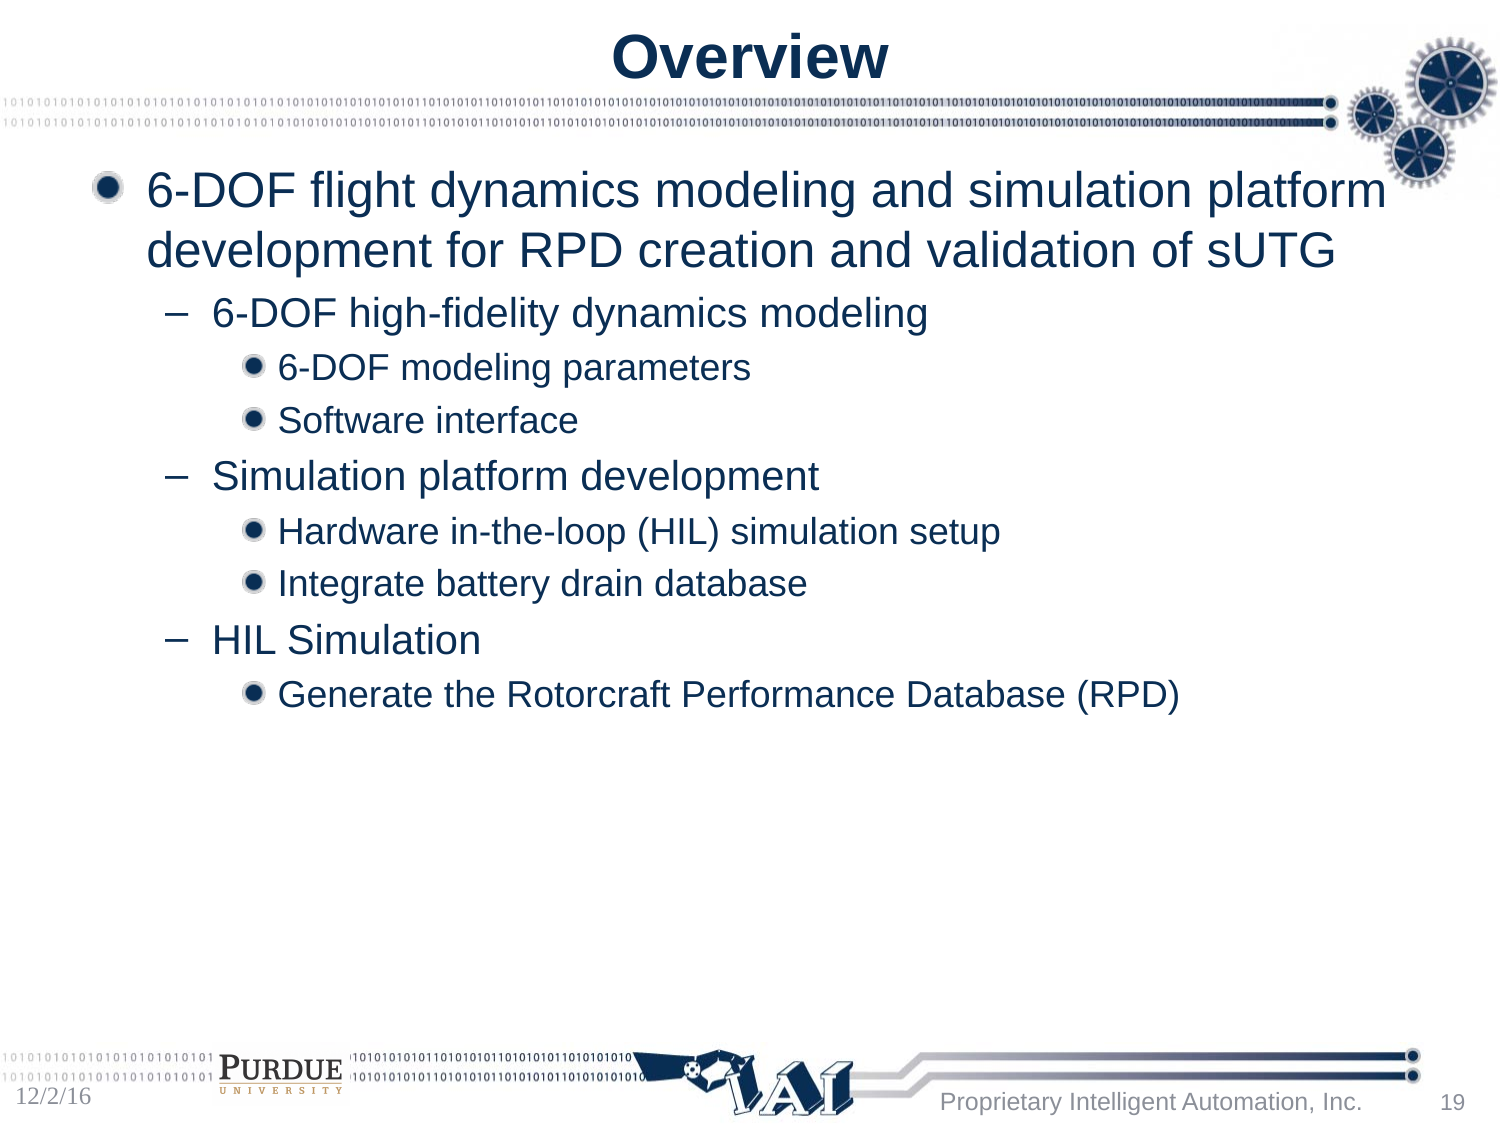

# Overview
6-DOF flight dynamics modeling and simulation platform development for RPD creation and validation of sUTG
6-DOF high-fidelity dynamics modeling
6-DOF modeling parameters
Software interface
Simulation platform development
Hardware in-the-loop (HIL) simulation setup
Integrate battery drain database
HIL Simulation
Generate the Rotorcraft Performance Database (RPD)
12/2/16
Proprietary Intelligent Automation, Inc.
19